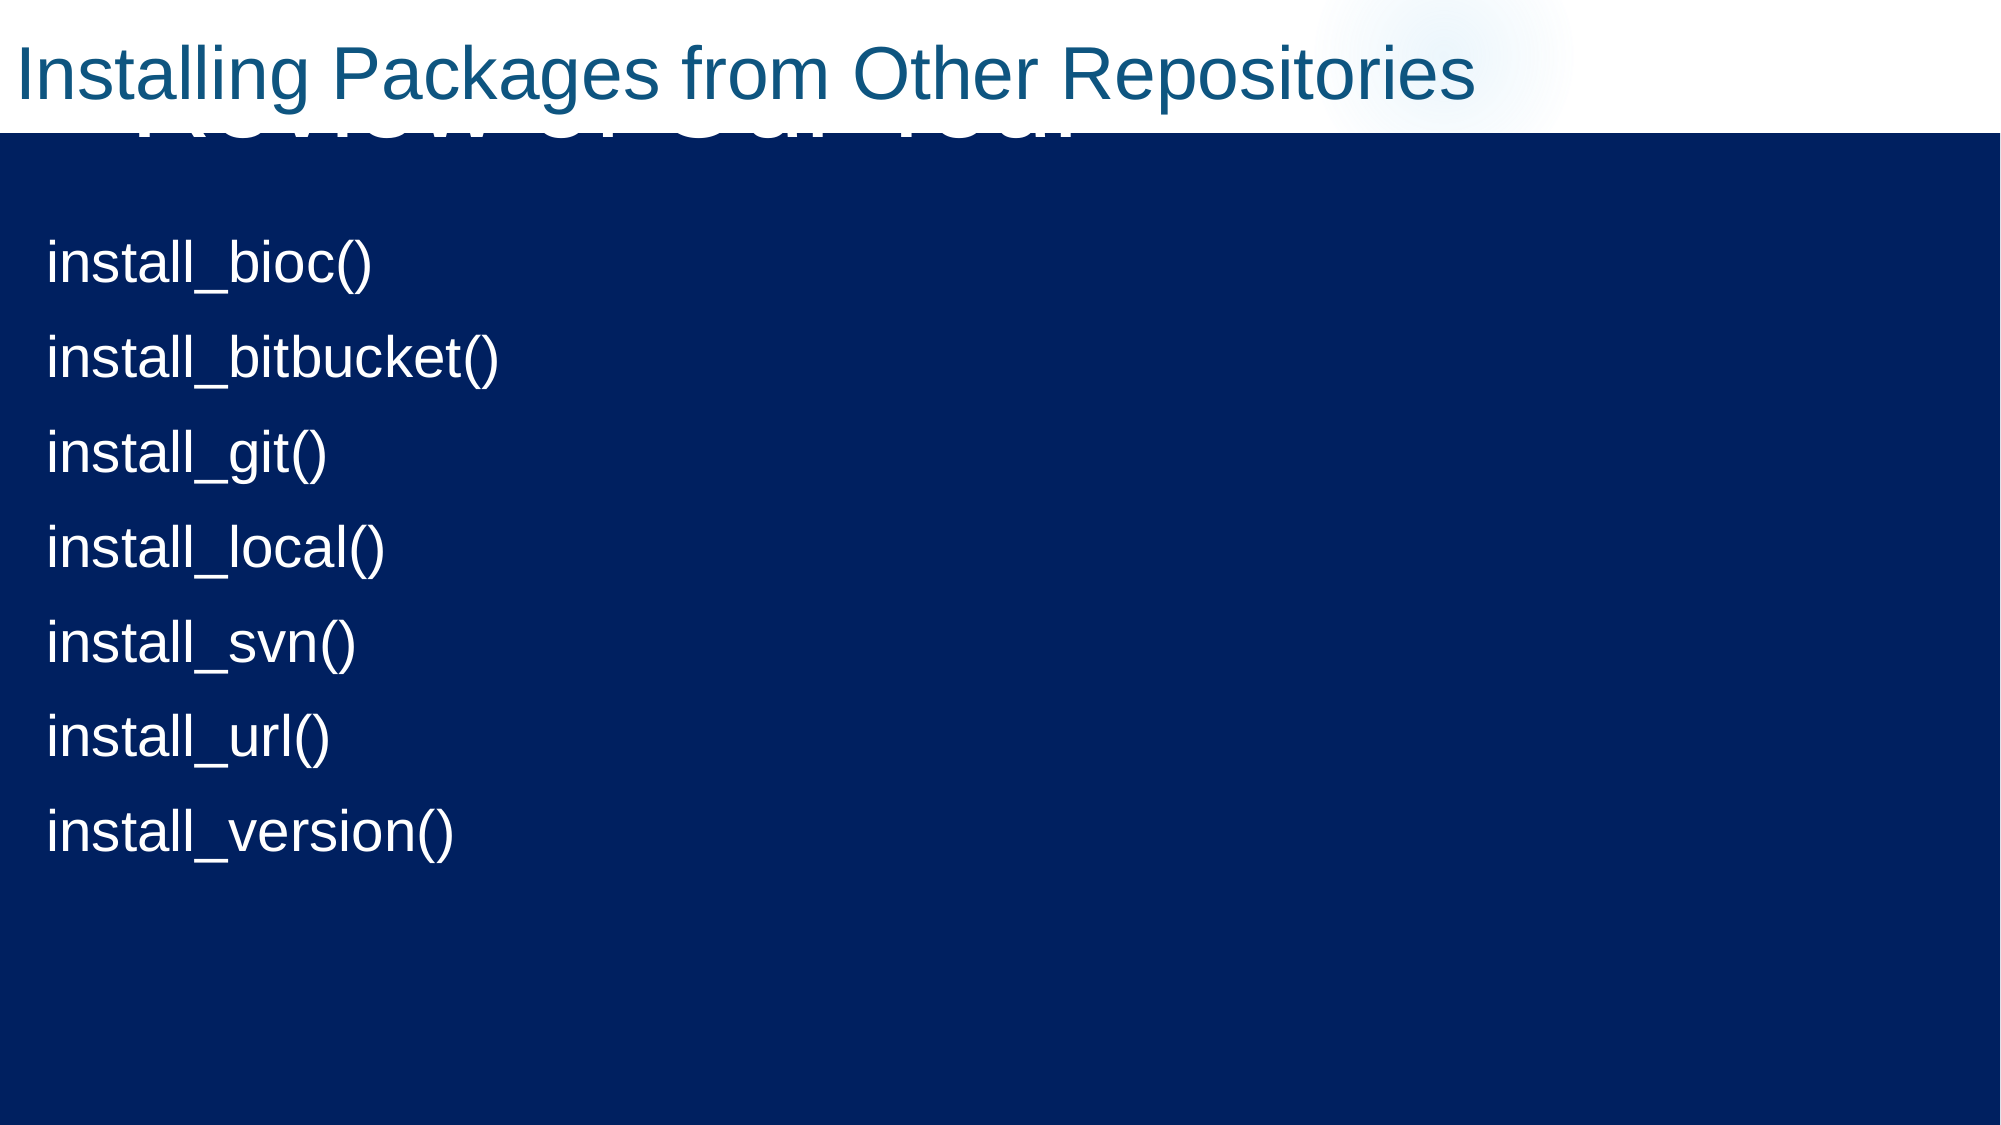

Installing Packages from Other Repositories
# Review of Our Tour
install_bioc()
install_bitbucket()
install_git()
install_local()
install_svn()
install_url()
install_version()